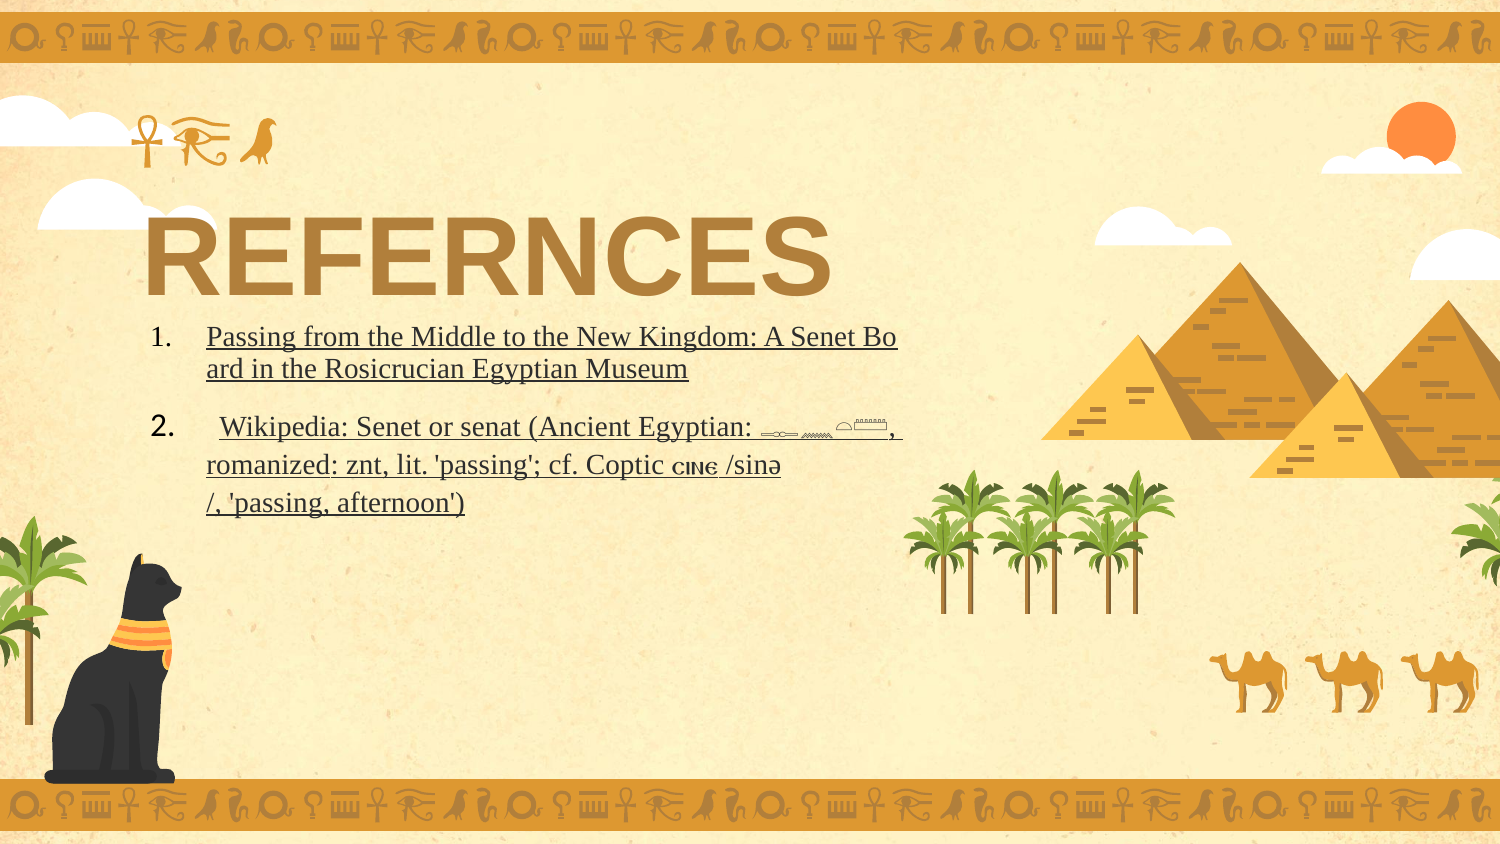

REFERNCES

Passing from the Middle to the New Kingdom: A Senet Board in the Rosicrucian Egyptian Museum
 Wikipedia: Senet or senat (Ancient Egyptian: 𓊃𓈖𓏏𓏠, romanized: znt, lit. 'passing'; cf. Coptic ⲥⲓⲛⲉ /sinə/, 'passing, afternoon')